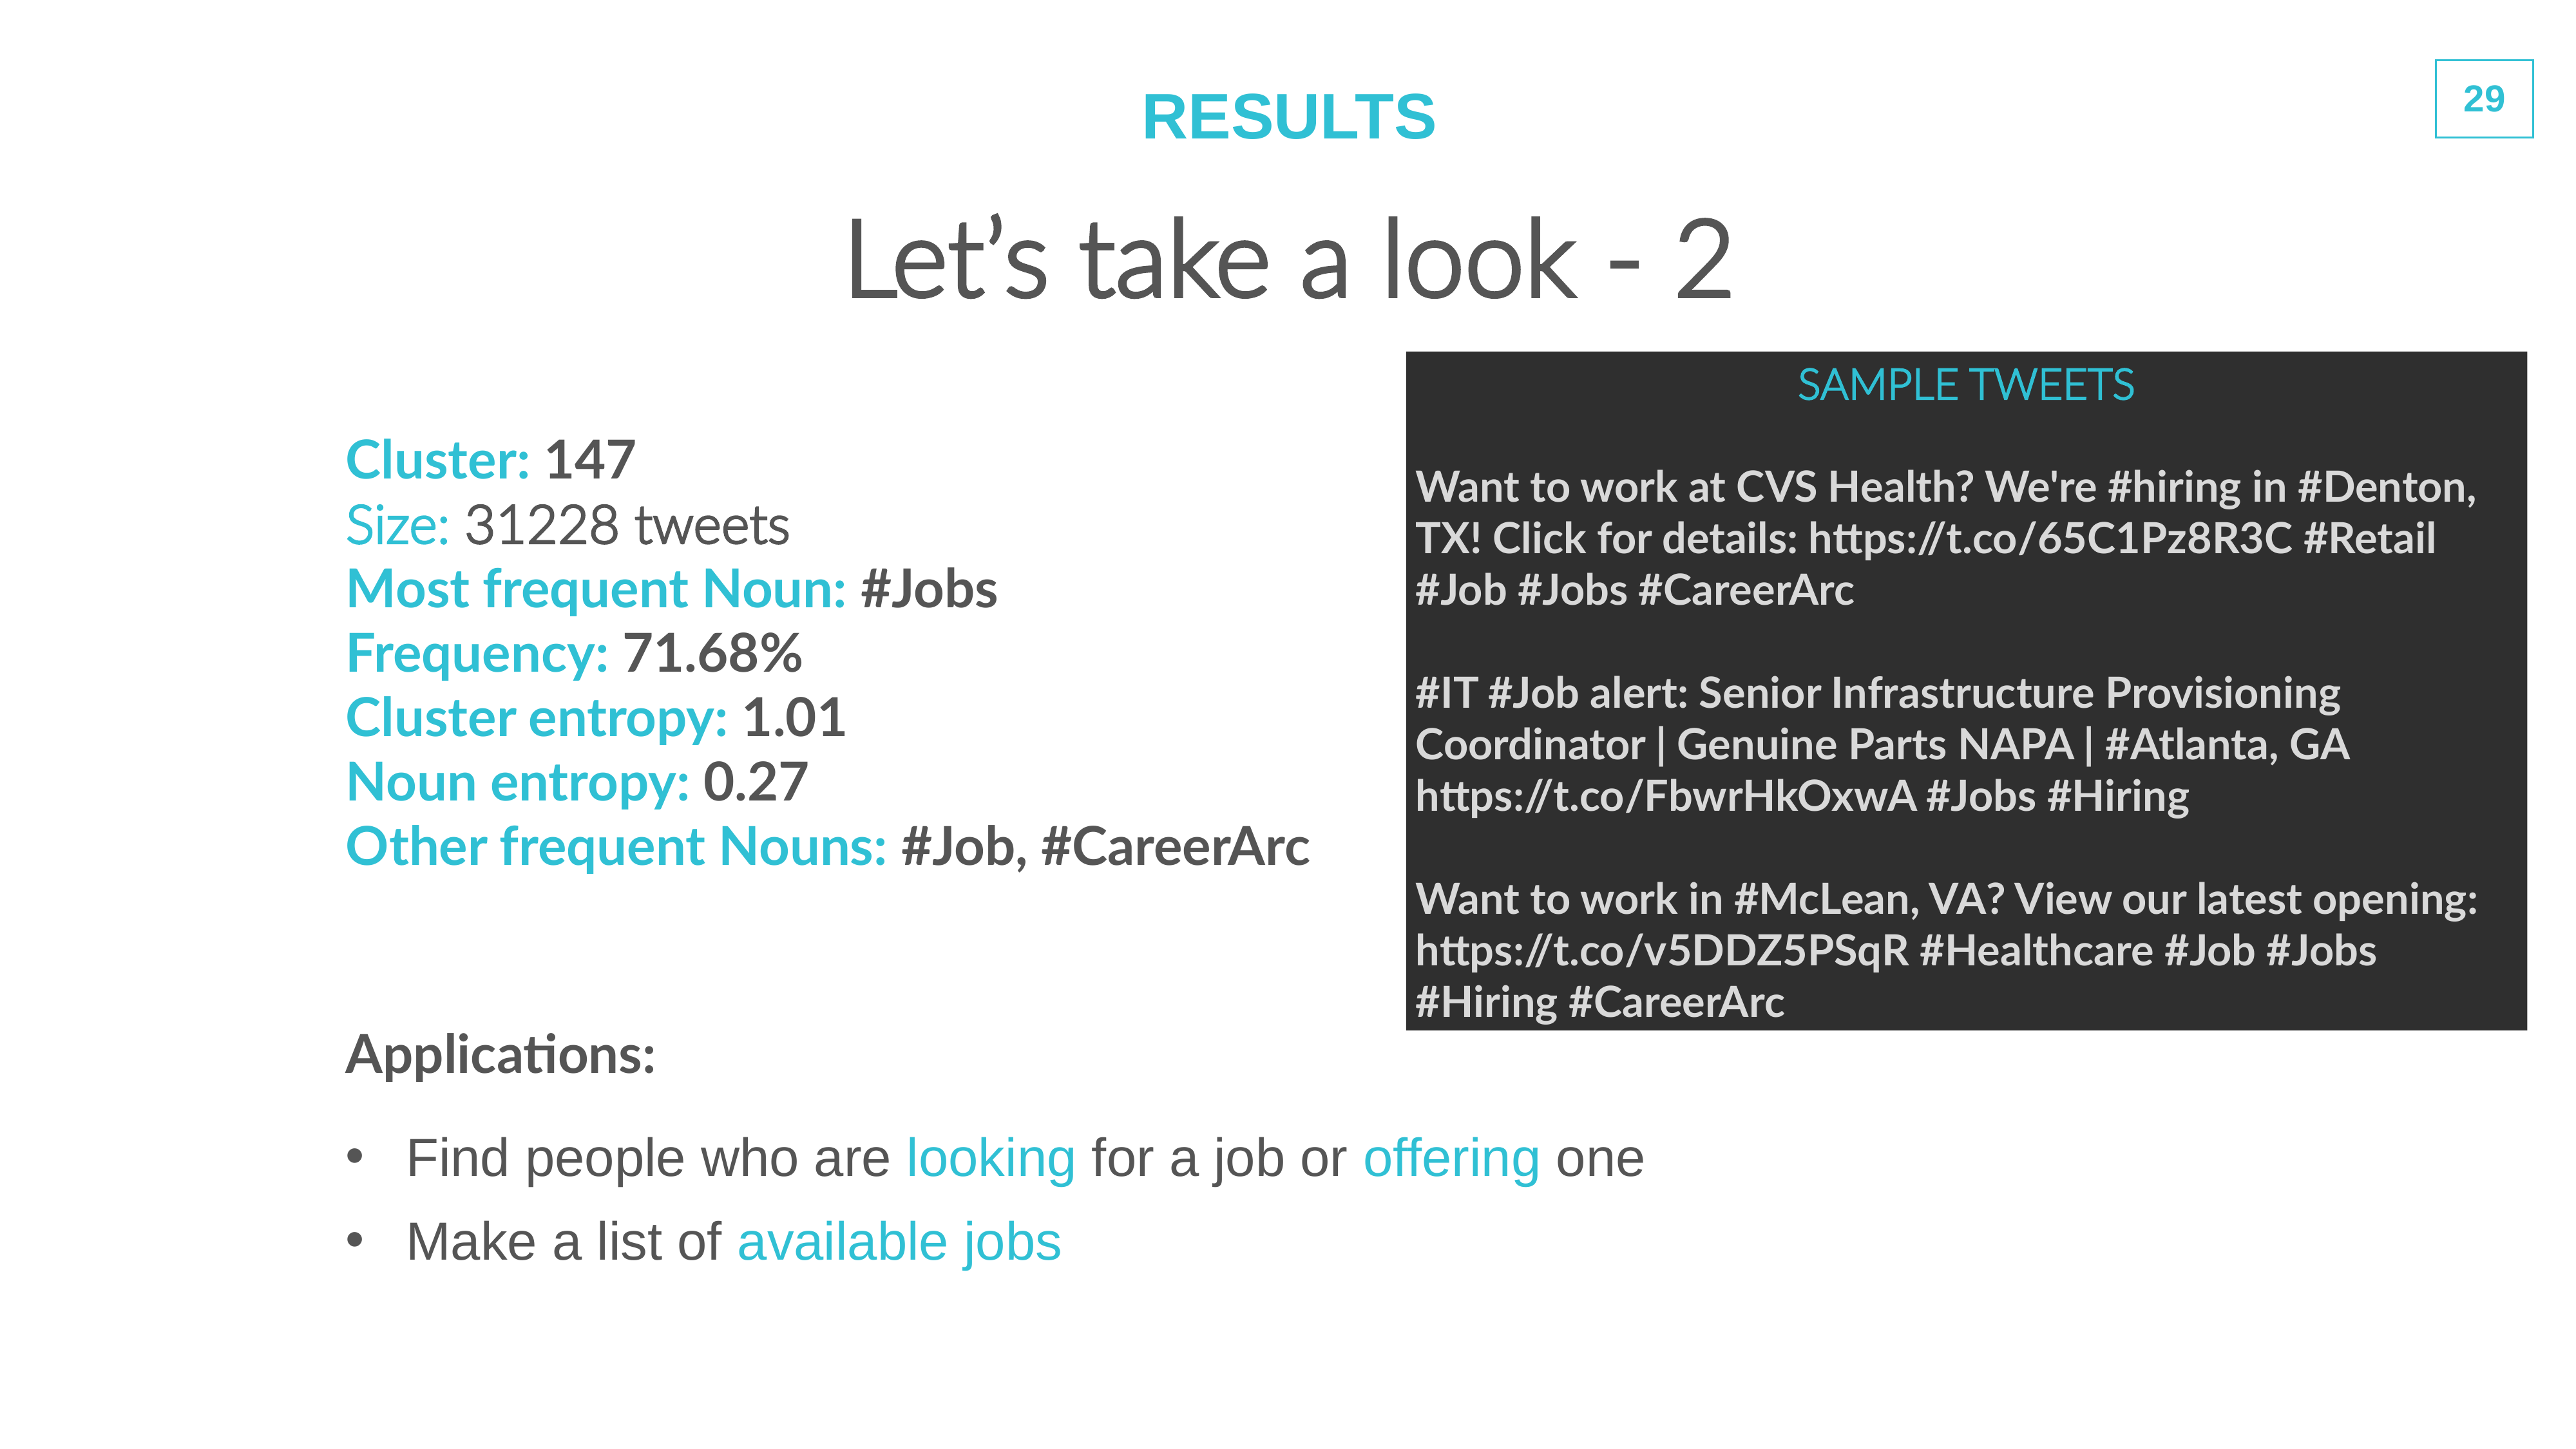

RESULTS
Let’s take a look - 2

SAMPLE TWEETS

Want to work at CVS Health? We're #hiring in #Denton, TX! Click for details: https://t.co/65C1Pz8R3C #Retail #Job #Jobs #CareerArc

#IT #Job alert: Senior Infrastructure Provisioning Coordinator | Genuine Parts NAPA | #Atlanta, GA https://t.co/FbwrHkOxwA #Jobs #Hiring

Want to work in #McLean, VA? View our latest opening: https://t.co/v5DDZ5PSqR #Healthcare #Job #Jobs #Hiring #CareerArc
Cluster: 147
Size: 31228 tweets
Most frequent Noun: #Jobs
Frequency: 71.68%
Cluster entropy: 1.01
Noun entropy: 0.27
Other frequent Nouns: #Job, #CareerArc
Applications:
Find people who are looking for a job or offering one
Make a list of available jobs